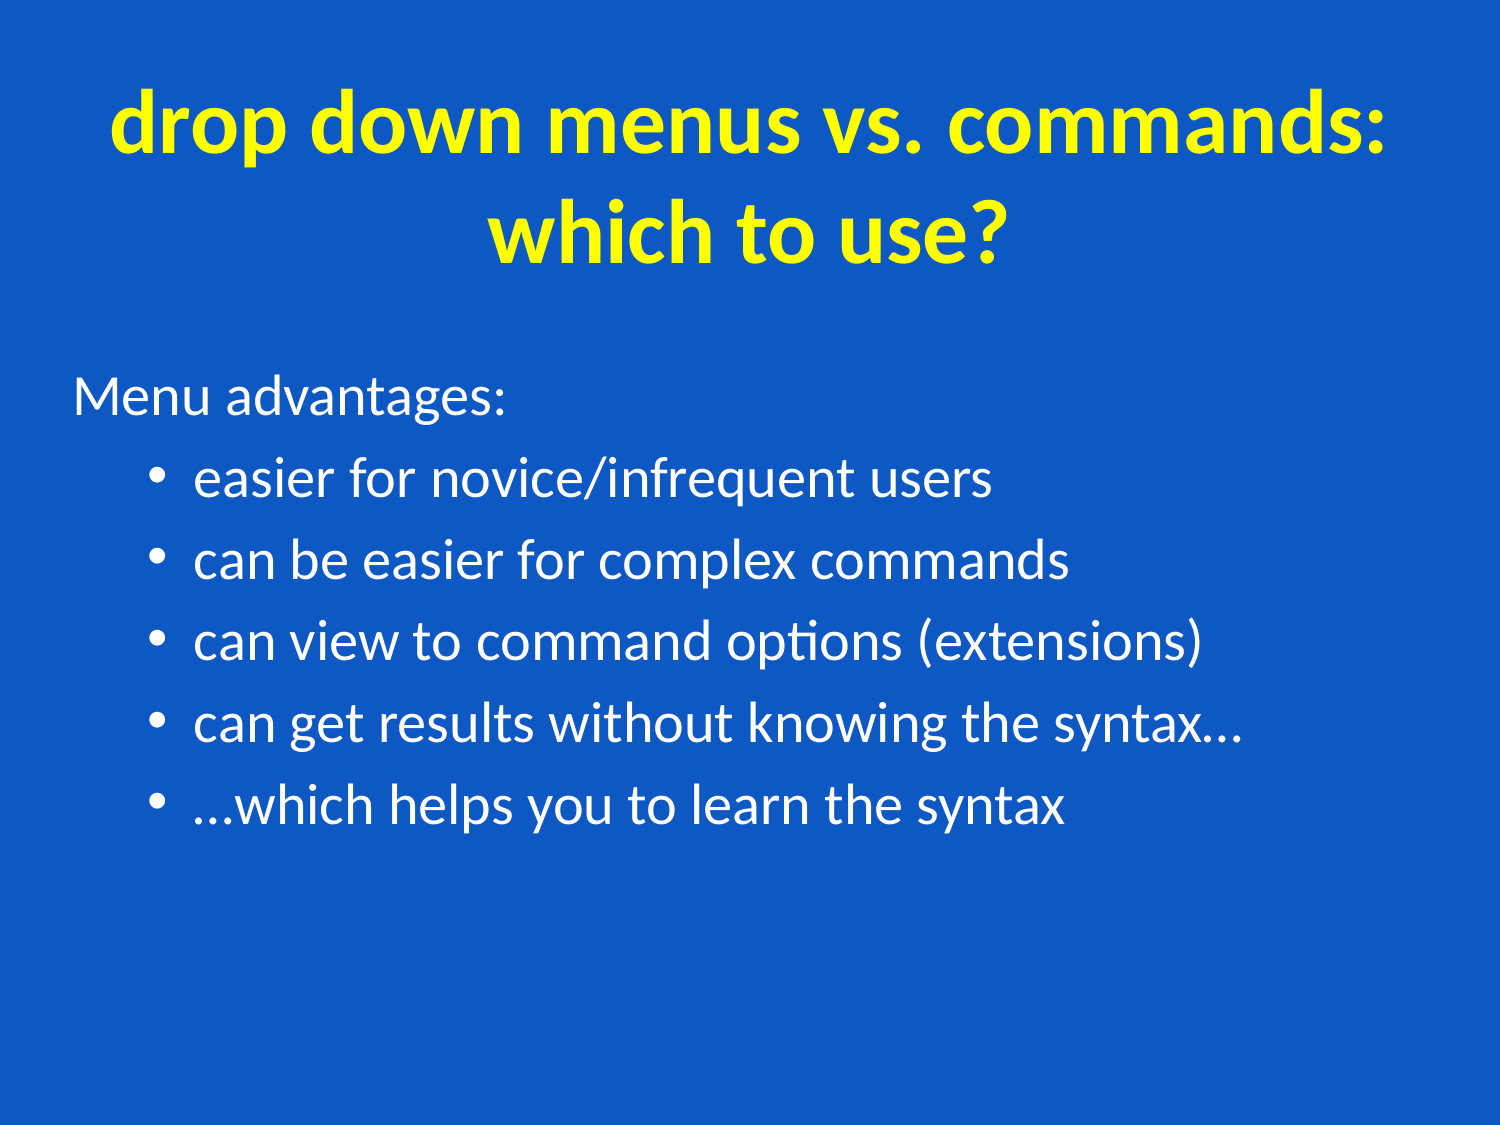

# drop down menus vs. commands: which to use?
Menu advantages:
easier for novice/infrequent users
can be easier for complex commands
can view to command options (extensions)
can get results without knowing the syntax…
…which helps you to learn the syntax